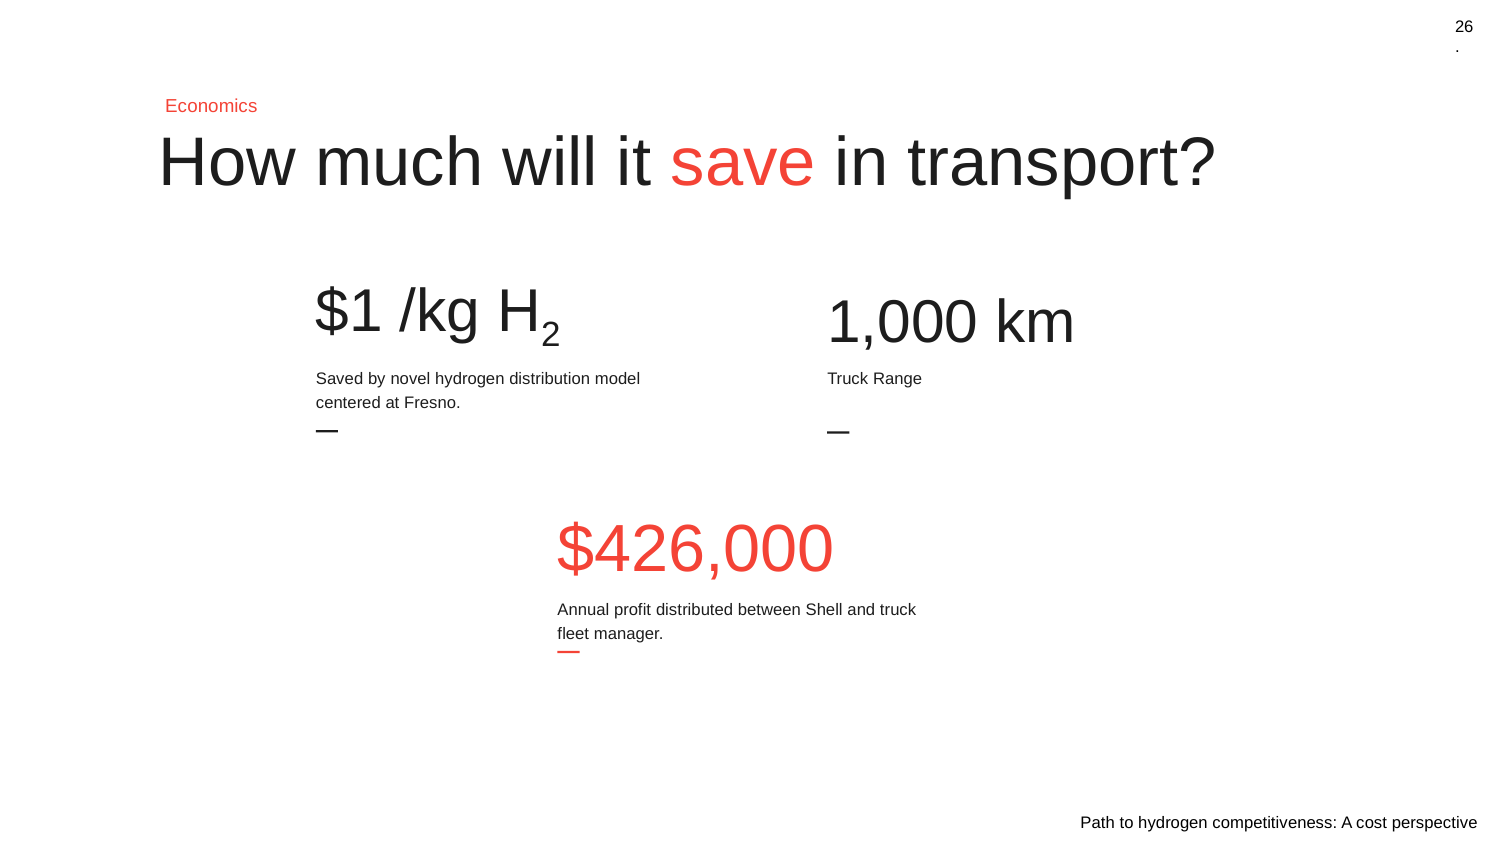

26.
Economics
How much will it save in transport?
$1 /kg H2
1,000 km
Truck Range
Saved by novel hydrogen distribution model centered at Fresno.

$426,000
Annual profit distributed between Shell and truck fleet manager.

Path to hydrogen competitiveness: A cost perspective